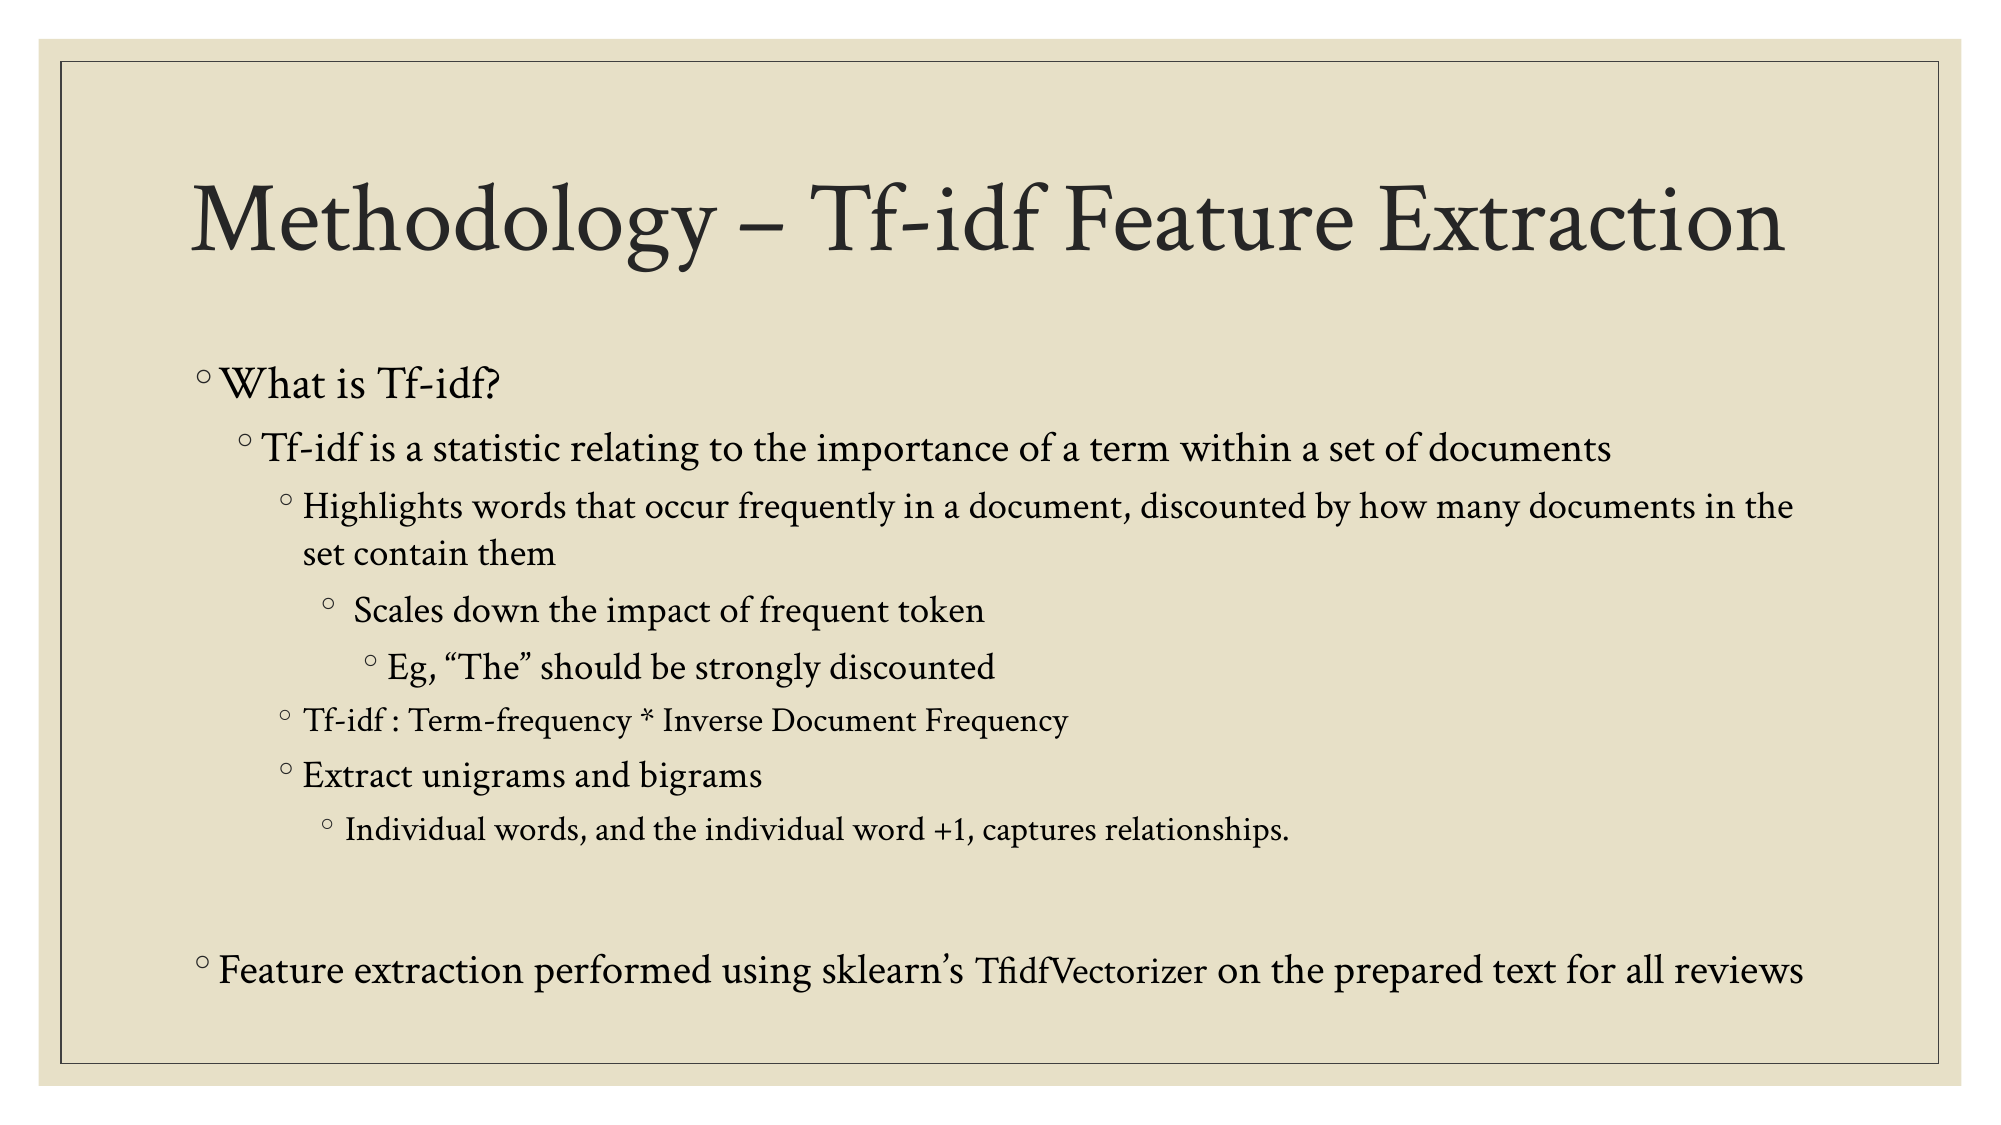

# Methodology – Tf-idf Feature Extraction
What is Tf-idf?
Tf-idf is a statistic relating to the importance of a term within a set of documents
Highlights words that occur frequently in a document, discounted by how many documents in the set contain them
 Scales down the impact of frequent token
Eg, “The” should be strongly discounted
Tf-idf : Term-frequency * Inverse Document Frequency
Extract unigrams and bigrams
Individual words, and the individual word +1, captures relationships.

Feature extraction performed using sklearn’s TfidfVectorizer on the prepared text for all reviews